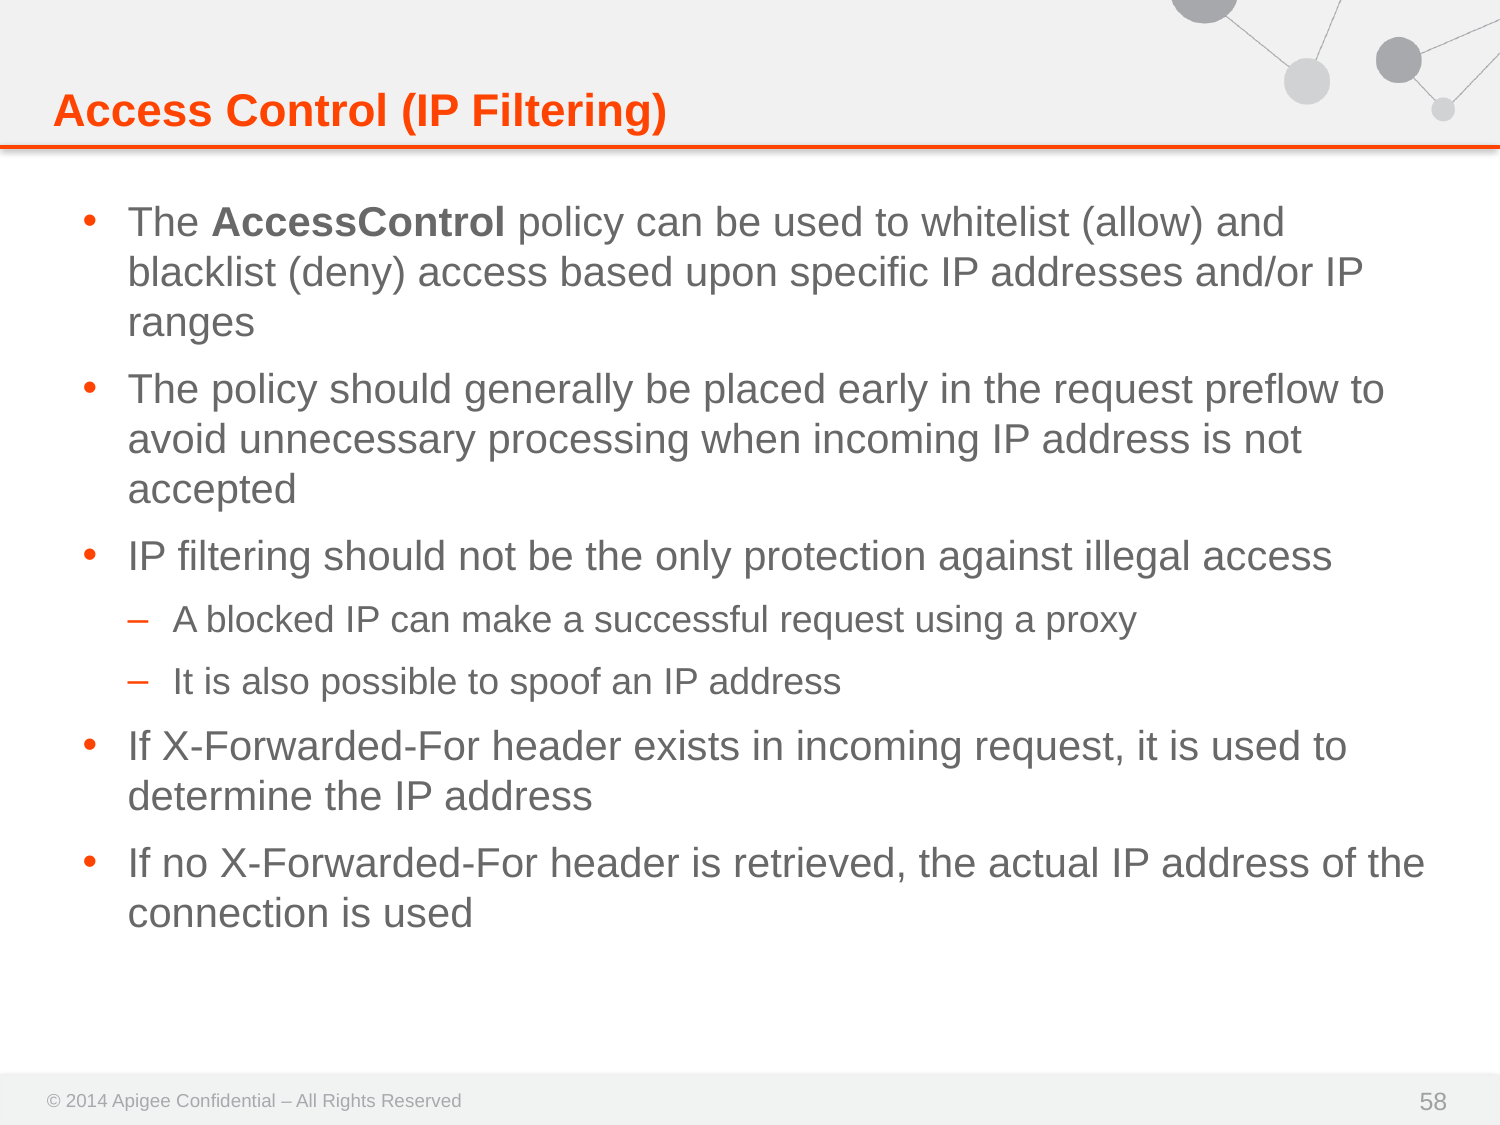

# Access Control (IP Filtering)
The AccessControl policy can be used to whitelist (allow) and blacklist (deny) access based upon specific IP addresses and/or IP ranges
The policy should generally be placed early in the request preflow to avoid unnecessary processing when incoming IP address is not accepted
IP filtering should not be the only protection against illegal access
A blocked IP can make a successful request using a proxy
It is also possible to spoof an IP address
If X-Forwarded-For header exists in incoming request, it is used to determine the IP address
If no X-Forwarded-For header is retrieved, the actual IP address of the connection is used

58